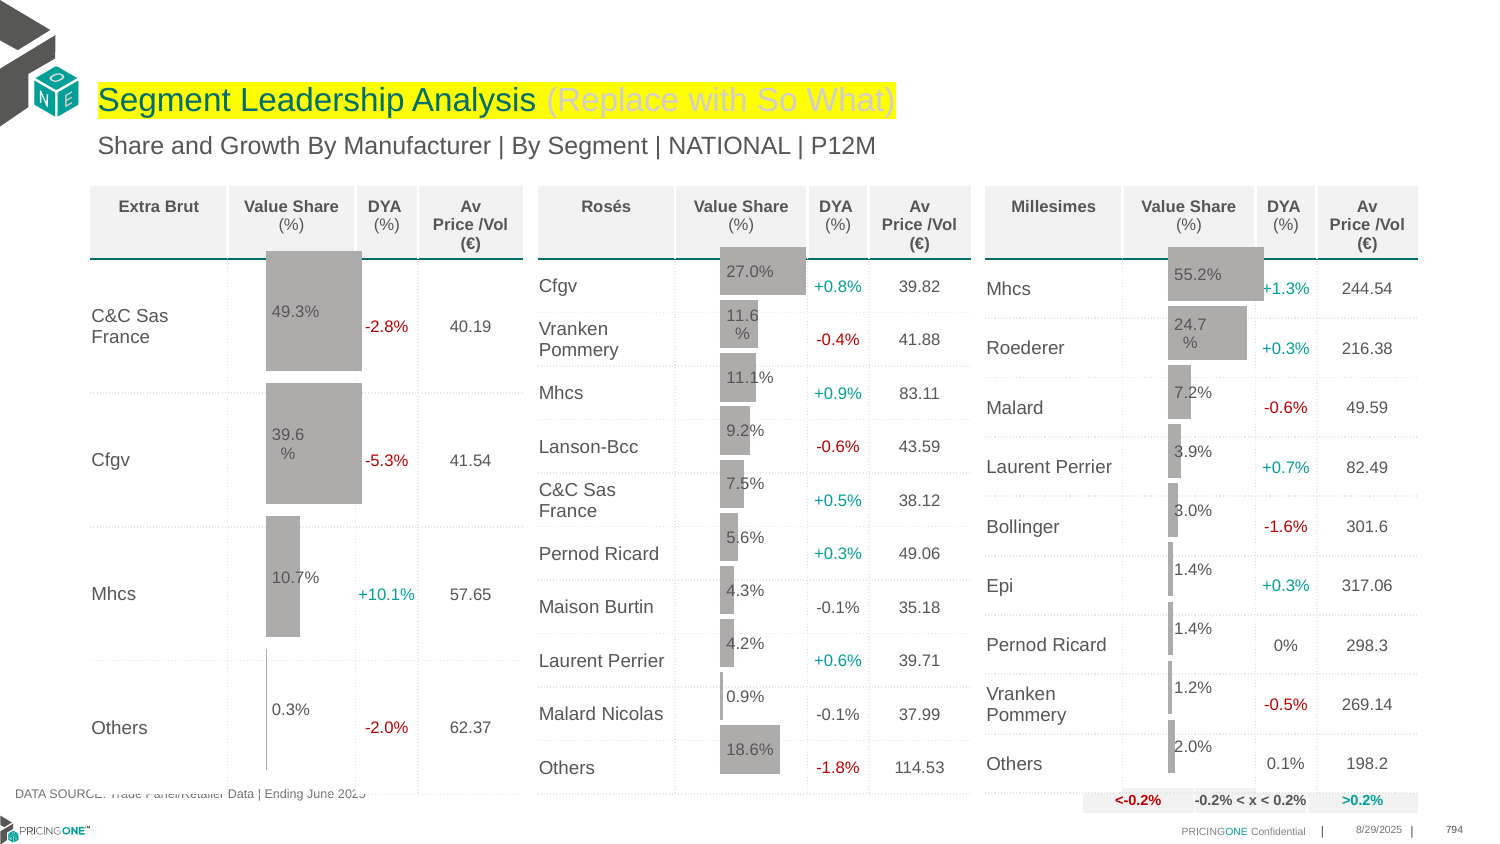

# Segment Leadership Analysis (Replace with So What)
Share and Growth By Manufacturer | By Segment | NATIONAL | P12M
| Rosés | Value Share (%) | DYA (%) | Av Price /Vol (€) |
| --- | --- | --- | --- |
| Cfgv |  | +0.8% | 39.82 |
| Vranken Pommery |  | -0.4% | 41.88 |
| Mhcs |  | +0.9% | 83.11 |
| Lanson-Bcc |  | -0.6% | 43.59 |
| C&C Sas France |  | +0.5% | 38.12 |
| Pernod Ricard |  | +0.3% | 49.06 |
| Maison Burtin |  | -0.1% | 35.18 |
| Laurent Perrier |  | +0.6% | 39.71 |
| Malard Nicolas |  | -0.1% | 37.99 |
| Others |  | -1.8% | 114.53 |
| Extra Brut | Value Share (%) | DYA (%) | Av Price /Vol (€) |
| --- | --- | --- | --- |
| C&C Sas France |  | -2.8% | 40.19 |
| Cfgv |  | -5.3% | 41.54 |
| Mhcs |  | +10.1% | 57.65 |
| Others |  | -2.0% | 62.37 |
| Millesimes | Value Share (%) | DYA (%) | Av Price /Vol (€) |
| --- | --- | --- | --- |
| Mhcs |  | +1.3% | 244.54 |
| Roederer |  | +0.3% | 216.38 |
| Malard |  | -0.6% | 49.59 |
| Laurent Perrier |  | +0.7% | 82.49 |
| Bollinger |  | -1.6% | 301.6 |
| Epi |  | +0.3% | 317.06 |
| Pernod Ricard |  | 0% | 298.3 |
| Vranken Pommery |  | -0.5% | 269.14 |
| Others |  | 0.1% | 198.2 |

### Chart

| Category | Extra Brut | NATIONAL |
|---|---|
|  | 0.49345714167246596 |

### Chart

| Category | Rosés | NATIONAL |
|---|---|
|  | 0.2695408915238786 |

### Chart

| Category | Millesimes | NATIONAL |
|---|---|
|  | 0.5522959251985221 |
DATA SOURCE: Trade Panel/Retailer Data | Ending June 2025
| <-0.2% | -0.2% < x < 0.2% | >0.2% |
| --- | --- | --- |

8/29/2025
794